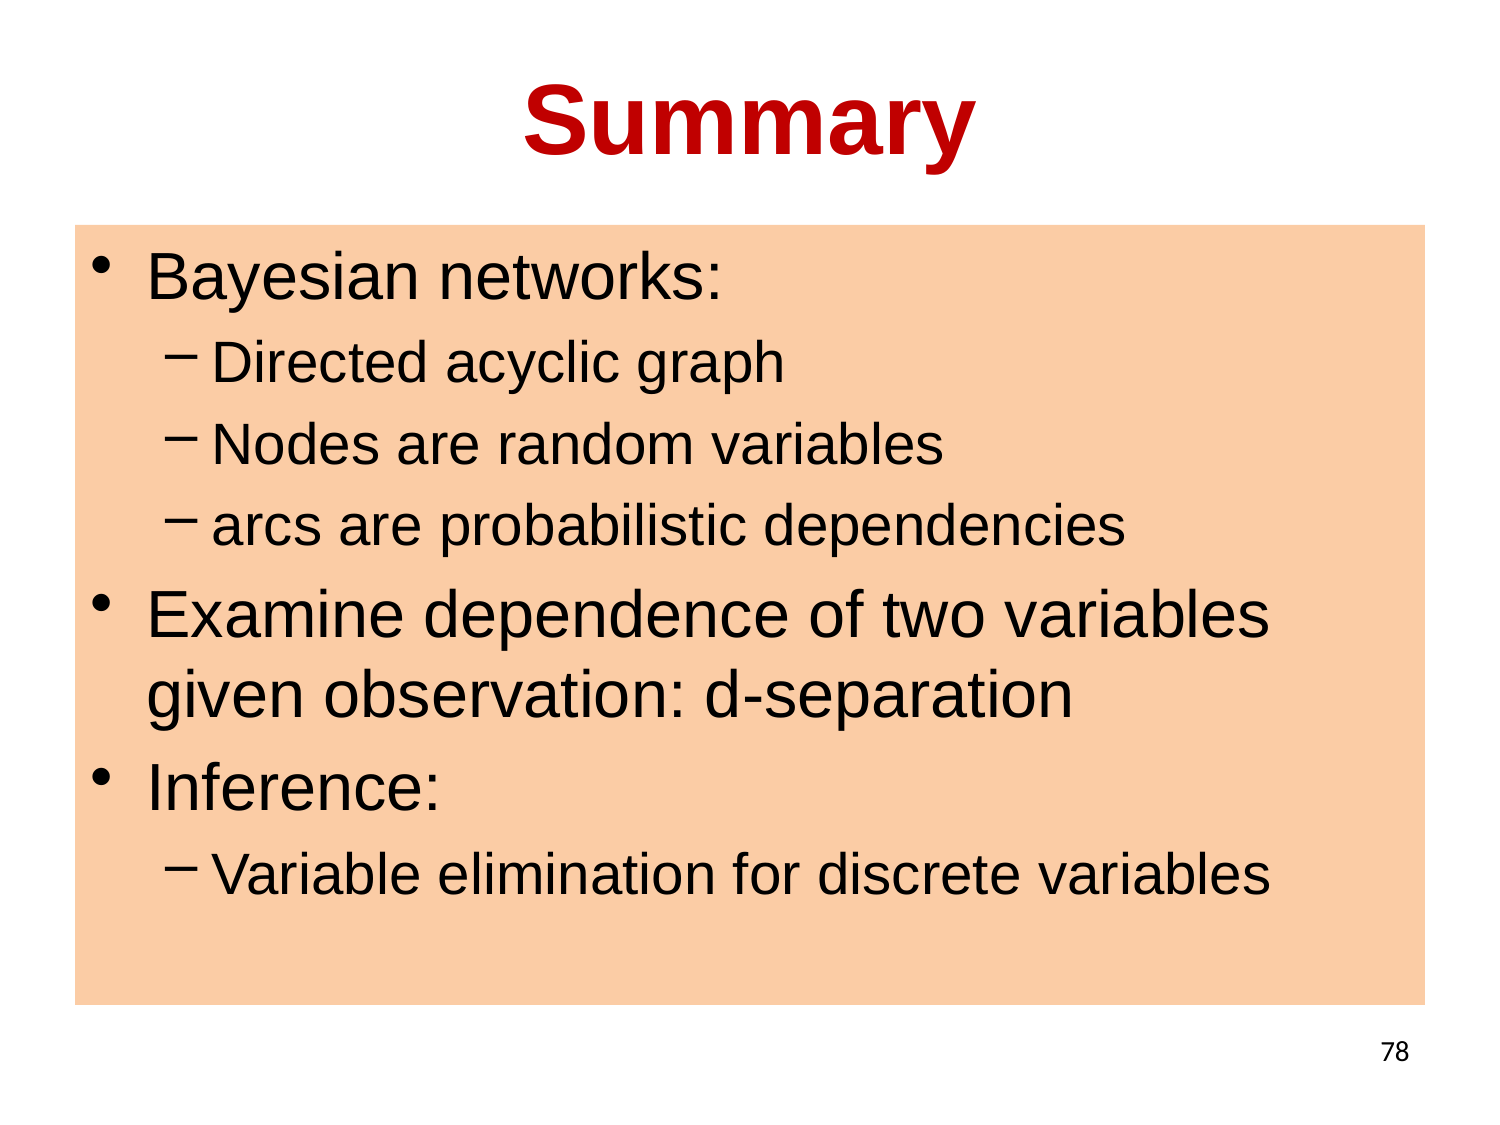

# Summary
Bayesian networks:
Directed acyclic graph
Nodes are random variables
arcs are probabilistic dependencies
Examine dependence of two variables given observation: d-separation
Inference:
Variable elimination for discrete variables
78